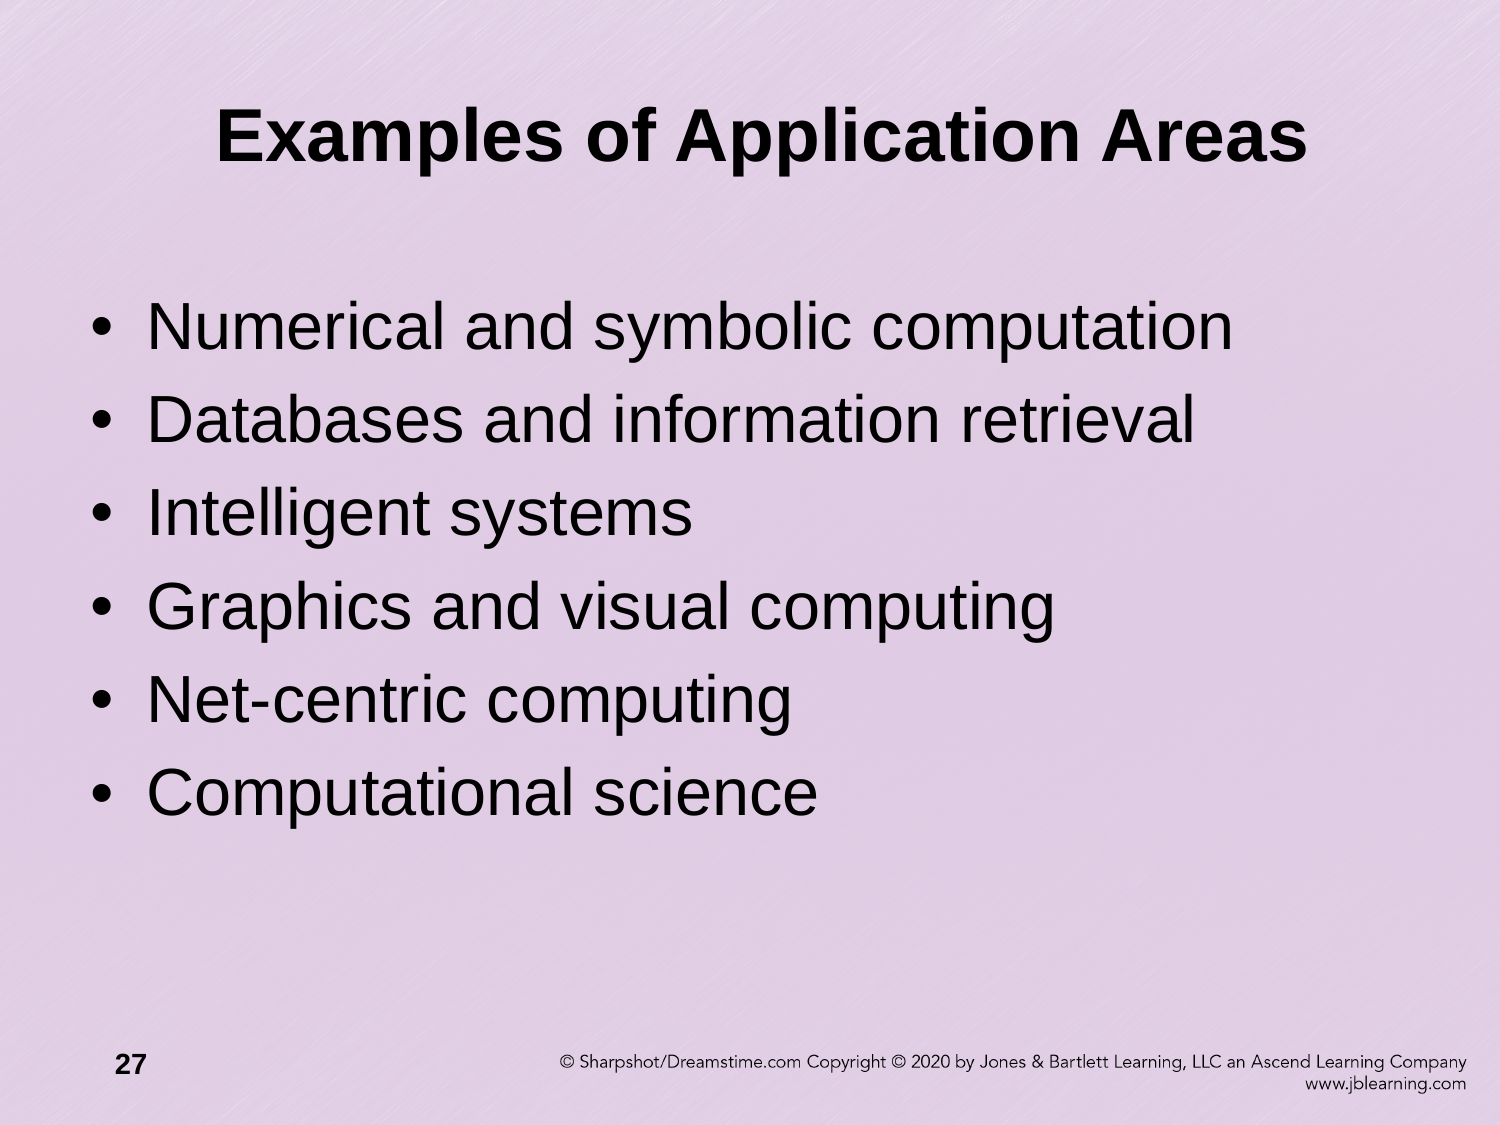

# Examples of Application Areas
Numerical and symbolic computation
Databases and information retrieval
Intelligent systems
Graphics and visual computing
Net-centric computing
Computational science

27